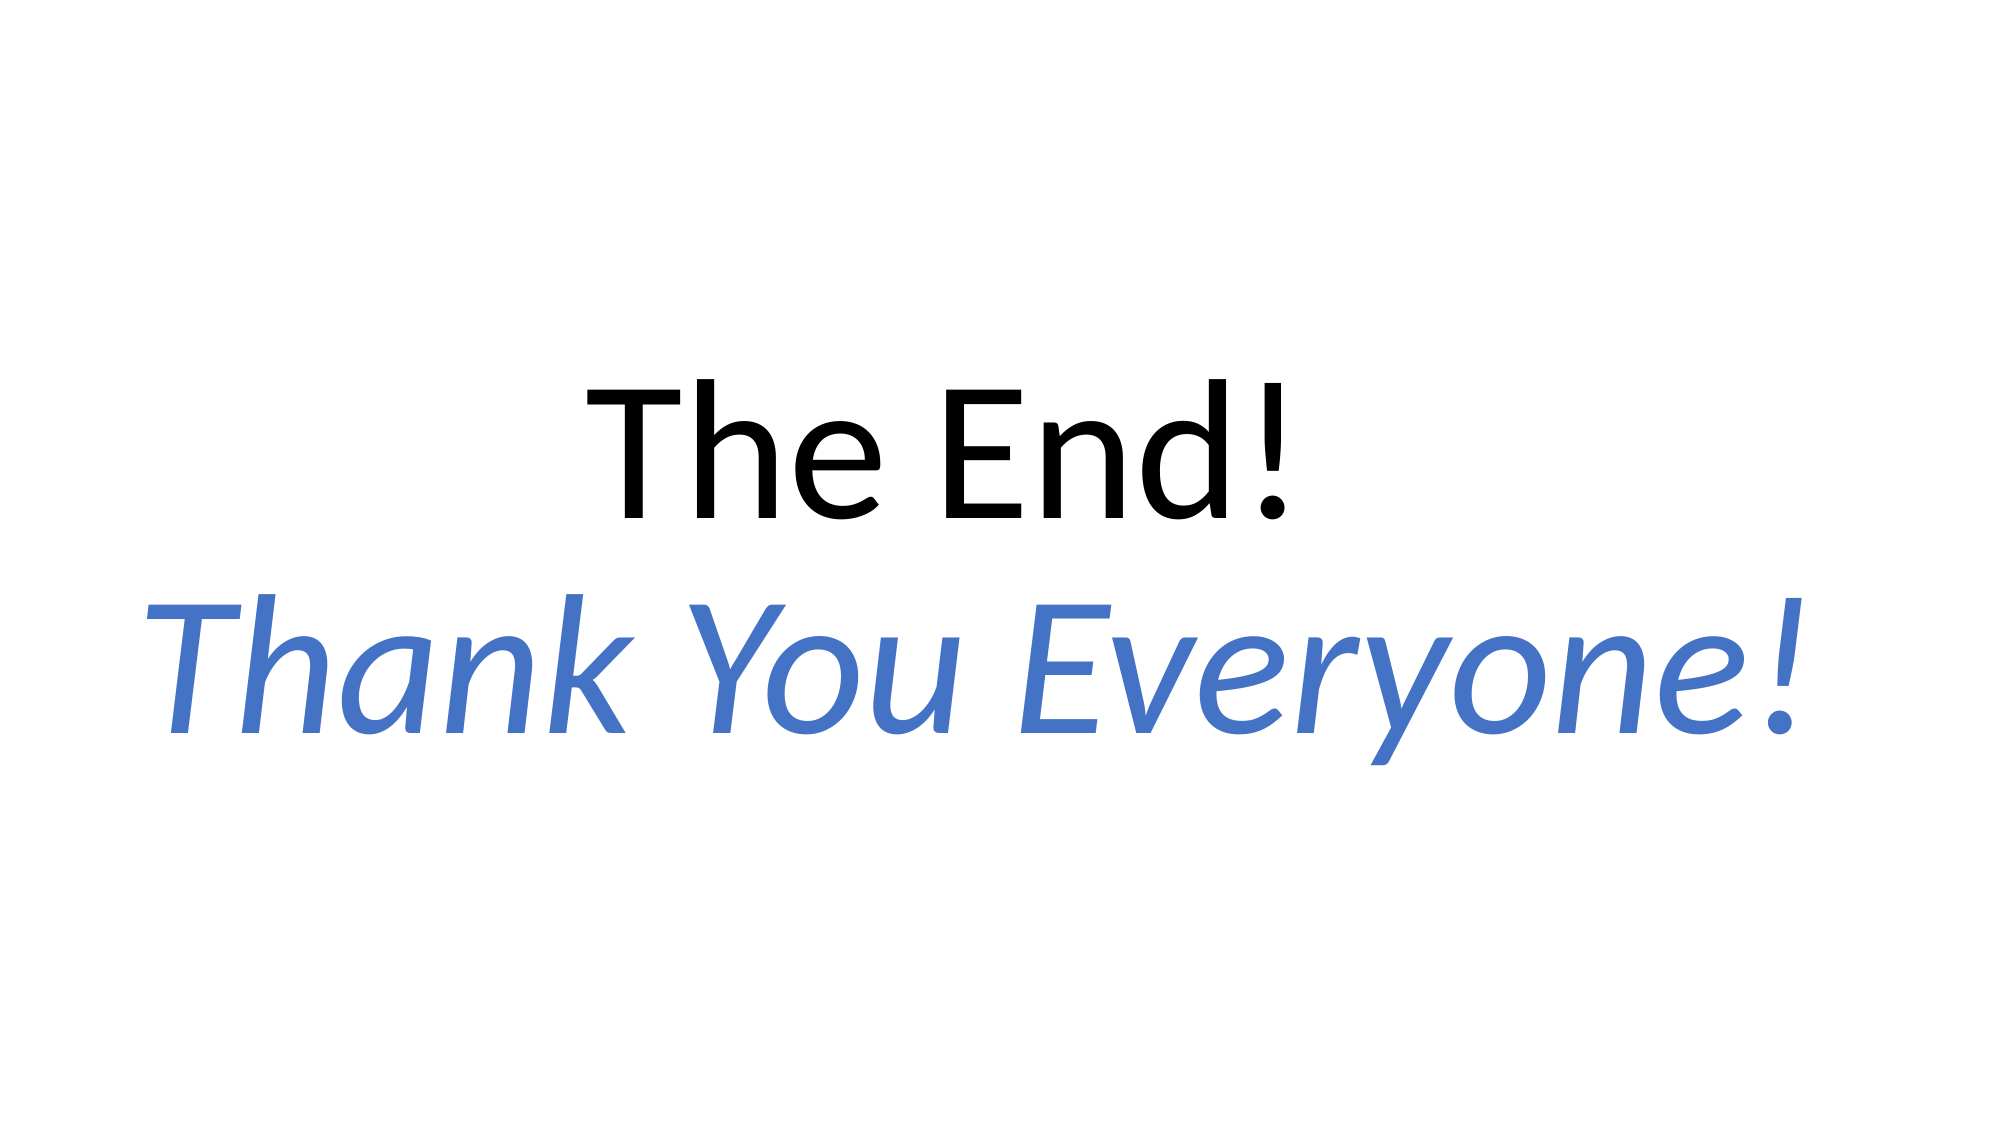

# The End!   Thank You Everyone!